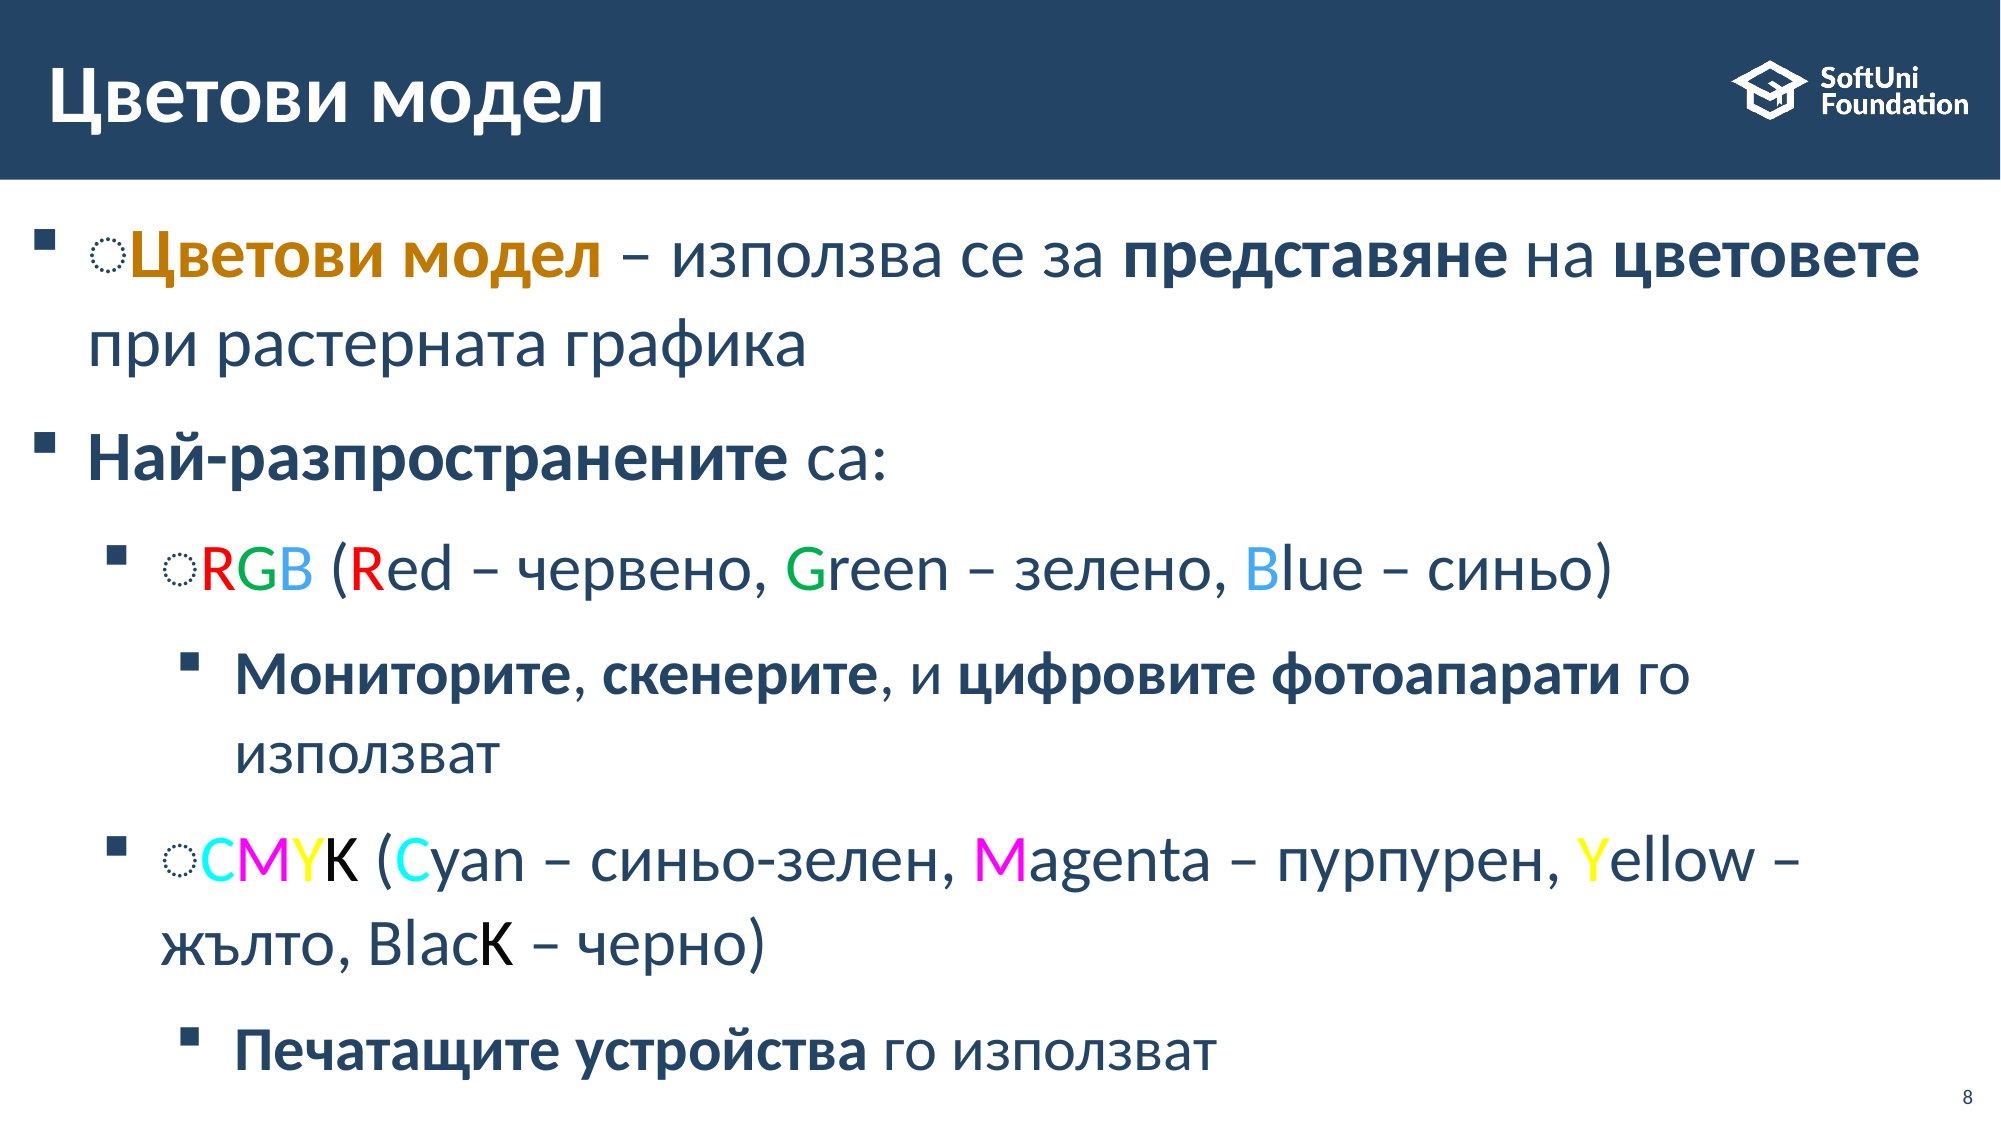

# Цветови модел
͏Цветови модел – използва се за представяне на цветовете при растерната графика
Най-разпространените са:
͏RGB (Red – червено, Green – зелено, Blue – синьо)
Мониторите, скенерите, и цифровите фотоапарати го използват
͏CMYK (Cyan – синьо-зелен, Magenta – пурпурен, Yellow – жълто, BlacK – черно)
Печатащите устройства го използват

8